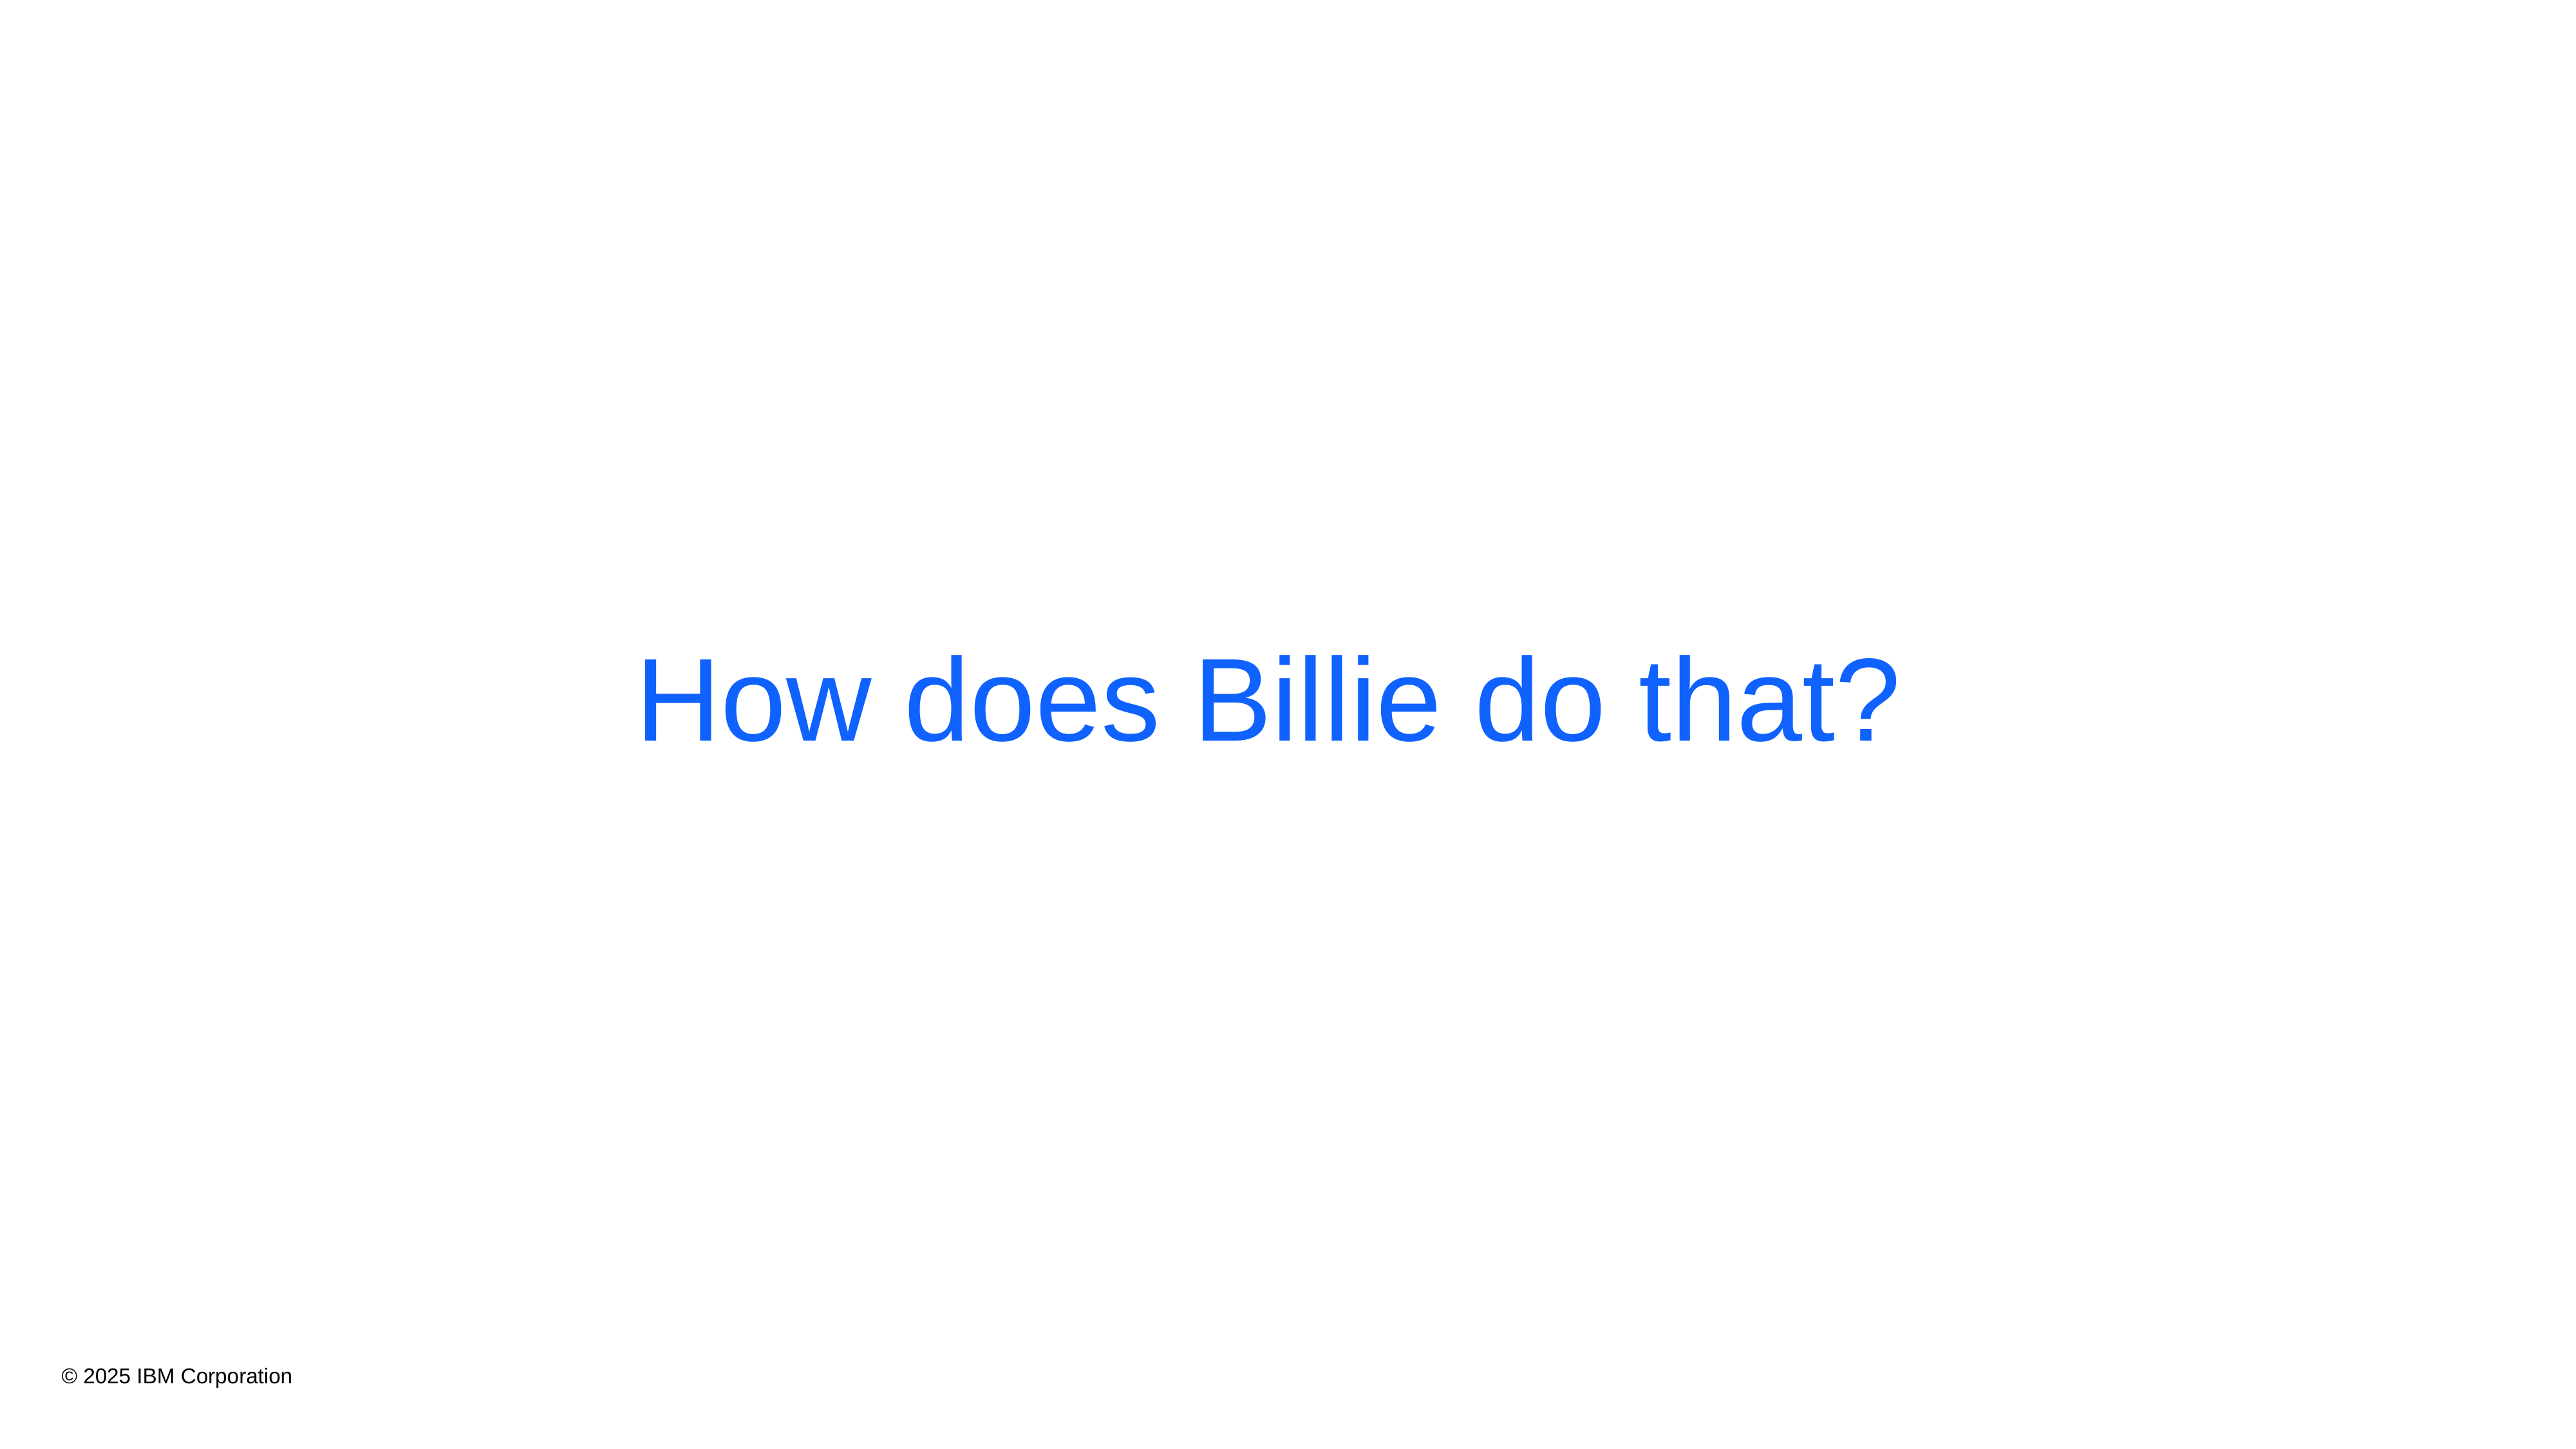

How does Billie do that?

© 2025 IBM Corporation